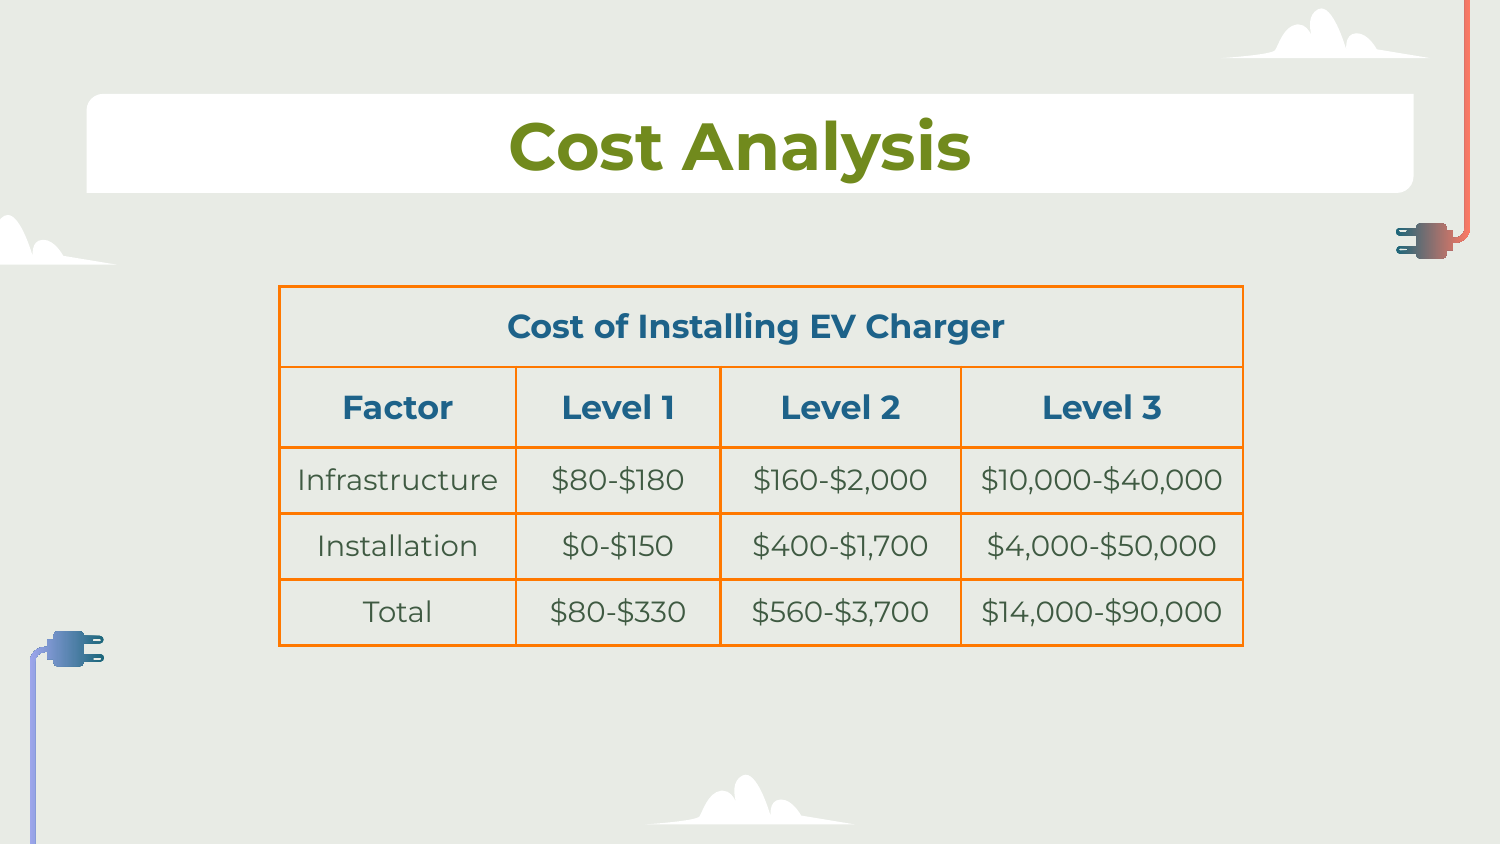

# Cost Analysis

| Cost of Installing EV Charger |  |  |  |
| --- | --- | --- | --- |
| Factor | Level 1 | Level 2 | Level 3 |
| Infrastructure | $80-$180 | $160-$2,000 | $10,000-$40,000 |
| Installation | $0-$150 | $400-$1,700 | $4,000-$50,000 |
| Total | $80-$330 | $560-$3,700 | $14,000-$90,000 |